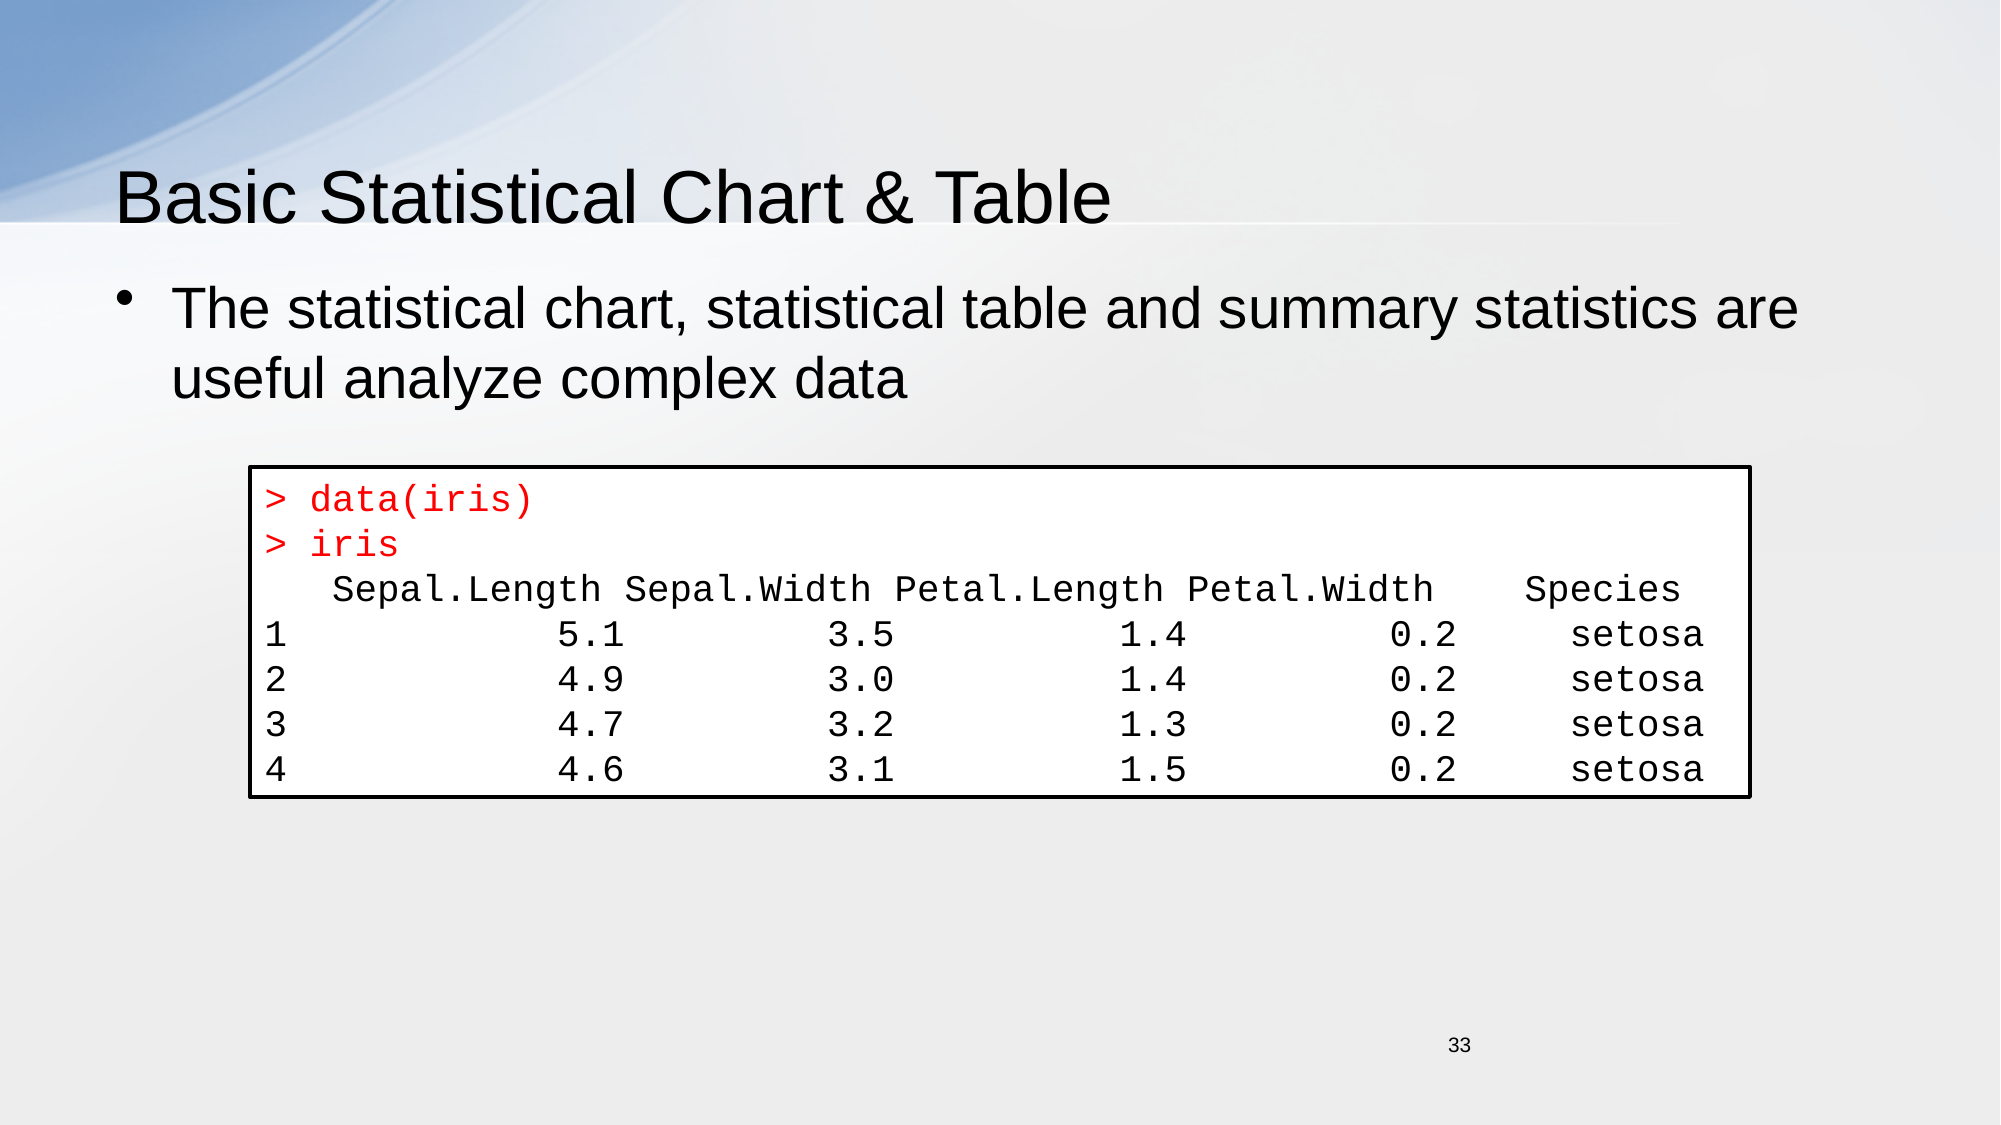

# Basic Statistical Chart & Table
The statistical chart, statistical table and summary statistics are useful analyze complex data

> data(iris)
> iris
   Sepal.Length Sepal.Width Petal.Length Petal.Width    Species
1            5.1         3.5          1.4         0.2     setosa
2            4.9         3.0          1.4         0.2     setosa
3            4.7         3.2          1.3         0.2     setosa
4            4.6         3.1          1.5         0.2     setosa
33